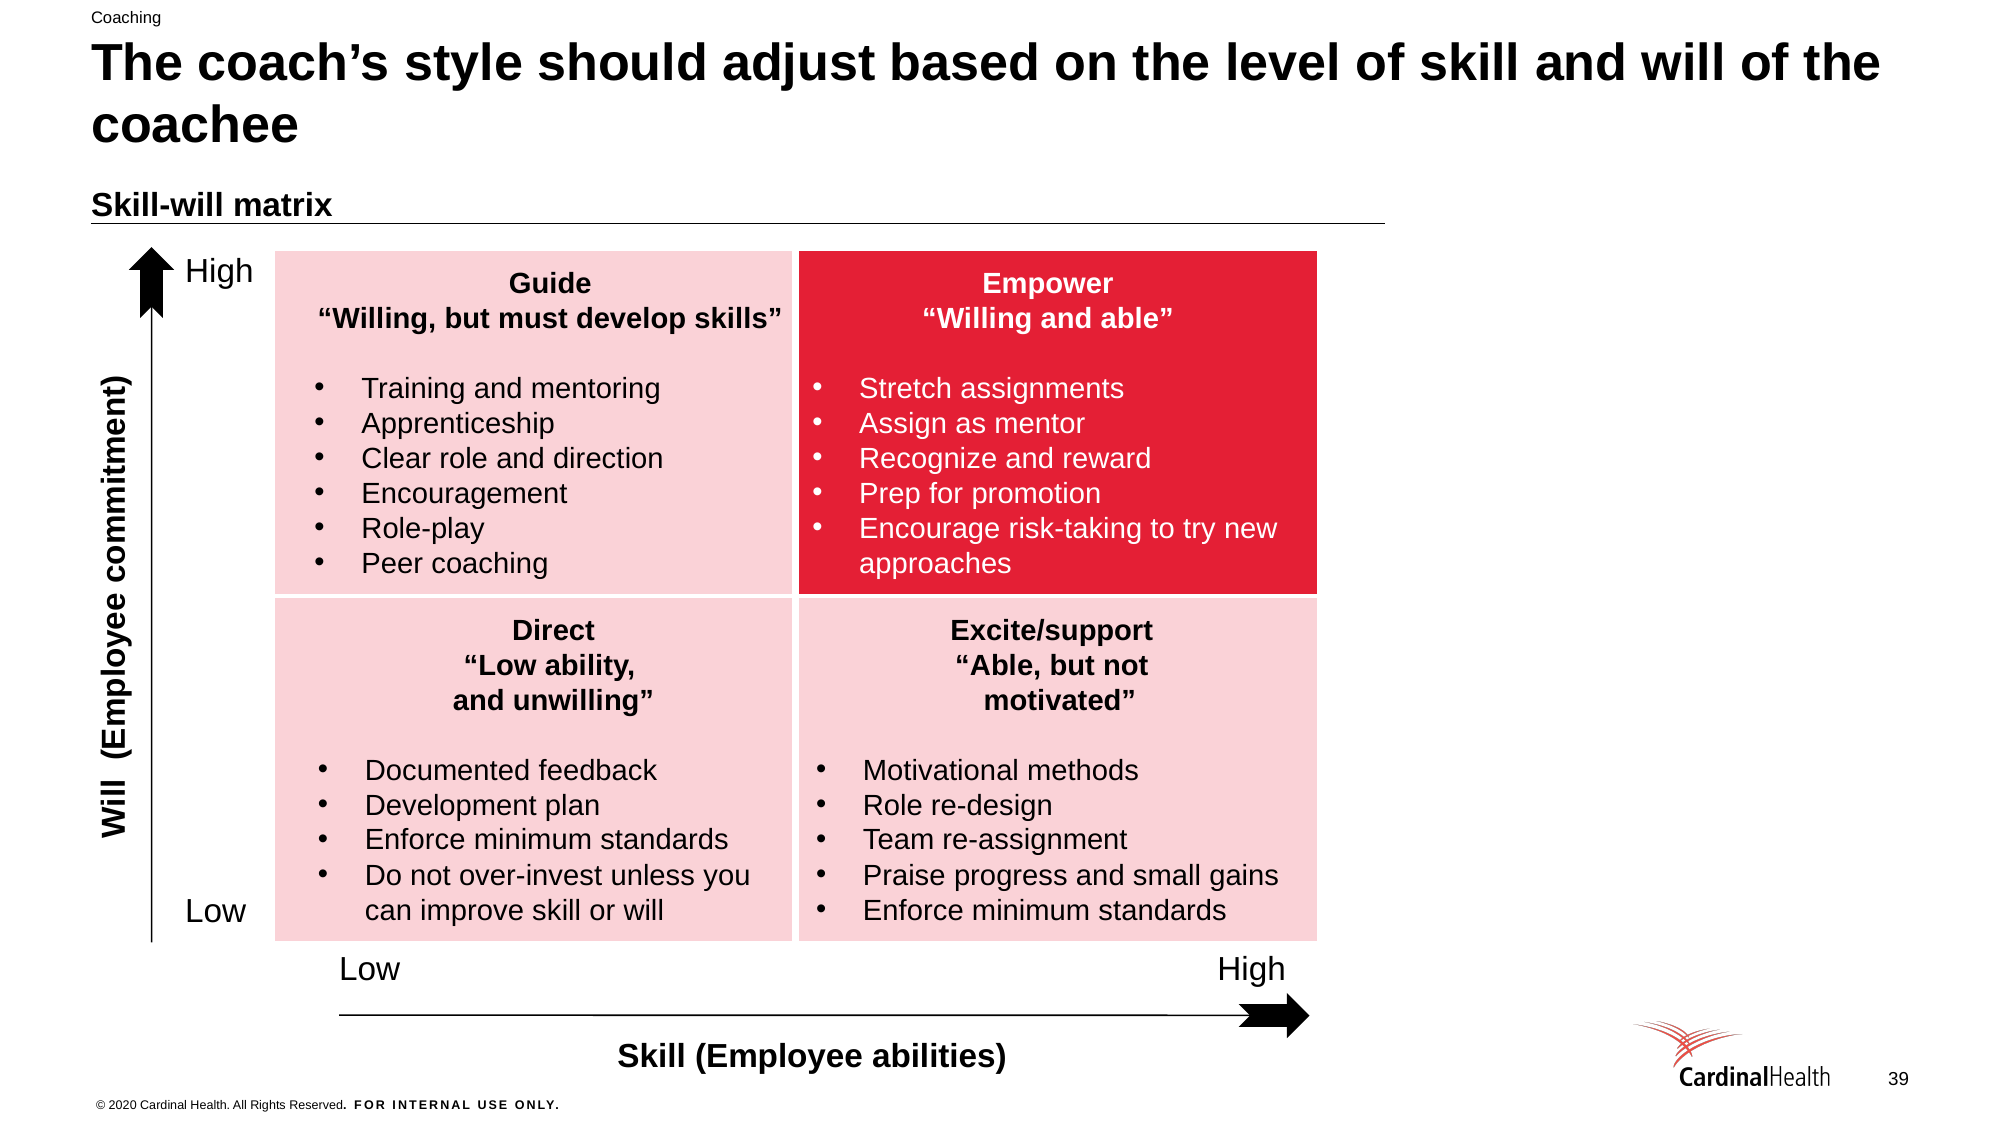

Coaching
# The coach’s style should adjust based on the level of skill and will of the coachee

Skill-will matrix

Guide
“Willing, but must develop skills”

Training and mentoring
Apprenticeship
Clear role and direction
Encouragement
Role-play
Peer coaching
Empower
“Willing and able”

Stretch assignments
Assign as mentor
Recognize and reward
Prep for promotion
Encourage risk-taking to try new approaches

High
Low
Will  (Employee commitment)

Direct
“Low ability,
and unwilling”

Documented feedback
Development plan
Enforce minimum standards
Do not over-invest unless you can improve skill or will

Excite/support
“Able, but not
  motivated”

Motivational methods
Role re-design
Team re-assignment
Praise progress and small gains
Enforce minimum standards
Low
High

Skill (Employee abilities)